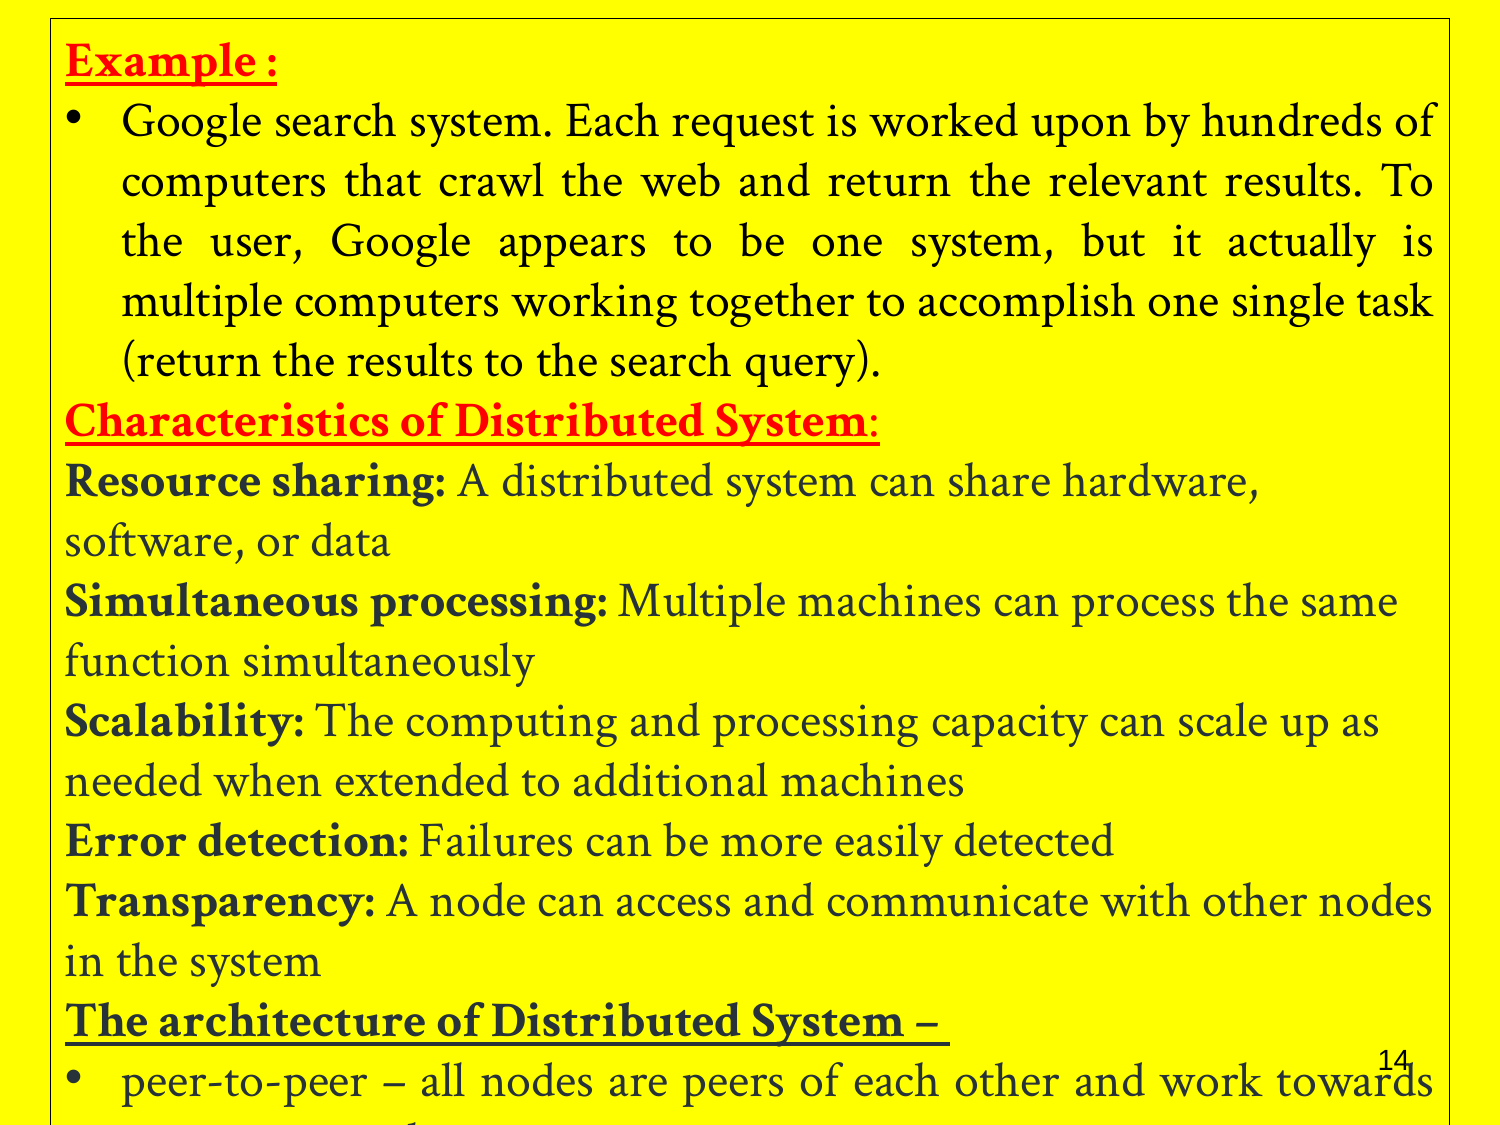

Example :
Google search system. Each request is worked upon by hundreds of computers that crawl the web and return the relevant results. To the user, Google appears to be one system, but it actually is multiple computers working together to accomplish one single task (return the results to the search query).
Characteristics of Distributed System:
Resource sharing: A distributed system can share hardware, software, or data
Simultaneous processing: Multiple machines can process the same function simultaneously
Scalability: The computing and processing capacity can scale up as needed when extended to additional machines
Error detection: Failures can be more easily detected
Transparency: A node can access and communicate with other nodes in the system
The architecture of Distributed System –
peer-to-peer – all nodes are peers of each other and work towards a common goal
14